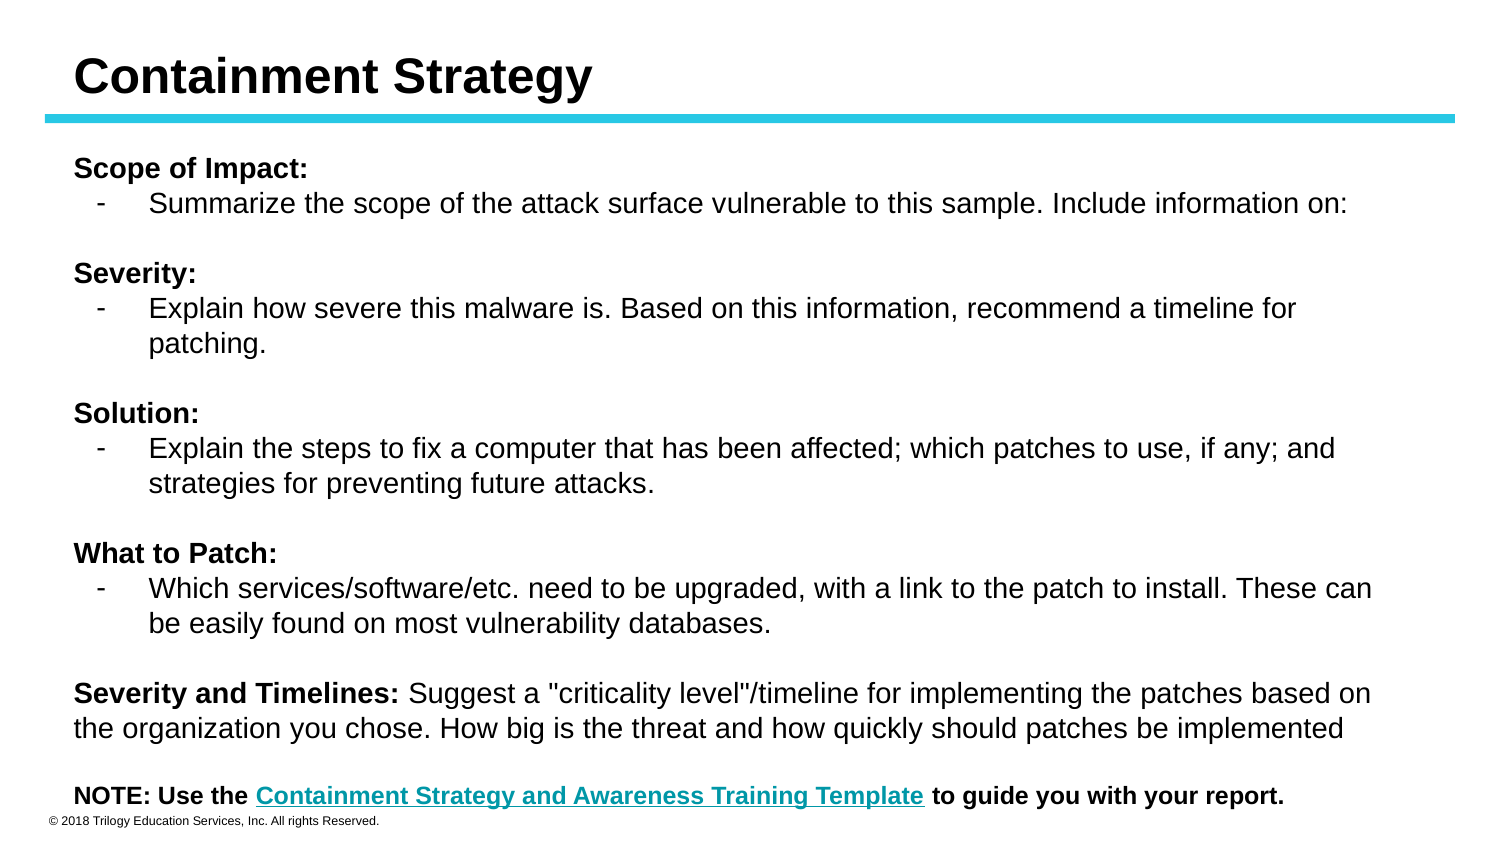

# Containment Strategy
Scope of Impact:
Summarize the scope of the attack surface vulnerable to this sample. Include information on:

Severity:
Explain how severe this malware is. Based on this information, recommend a timeline for patching.

Solution:
Explain the steps to fix a computer that has been affected; which patches to use, if any; and strategies for preventing future attacks.

What to Patch:
Which services/software/etc. need to be upgraded, with a link to the patch to install. These can be easily found on most vulnerability databases.

Severity and Timelines: Suggest a "criticality level"/timeline for implementing the patches based on the organization you chose. How big is the threat and how quickly should patches be implemented

NOTE: Use the Containment Strategy and Awareness Training Template to guide you with your report.